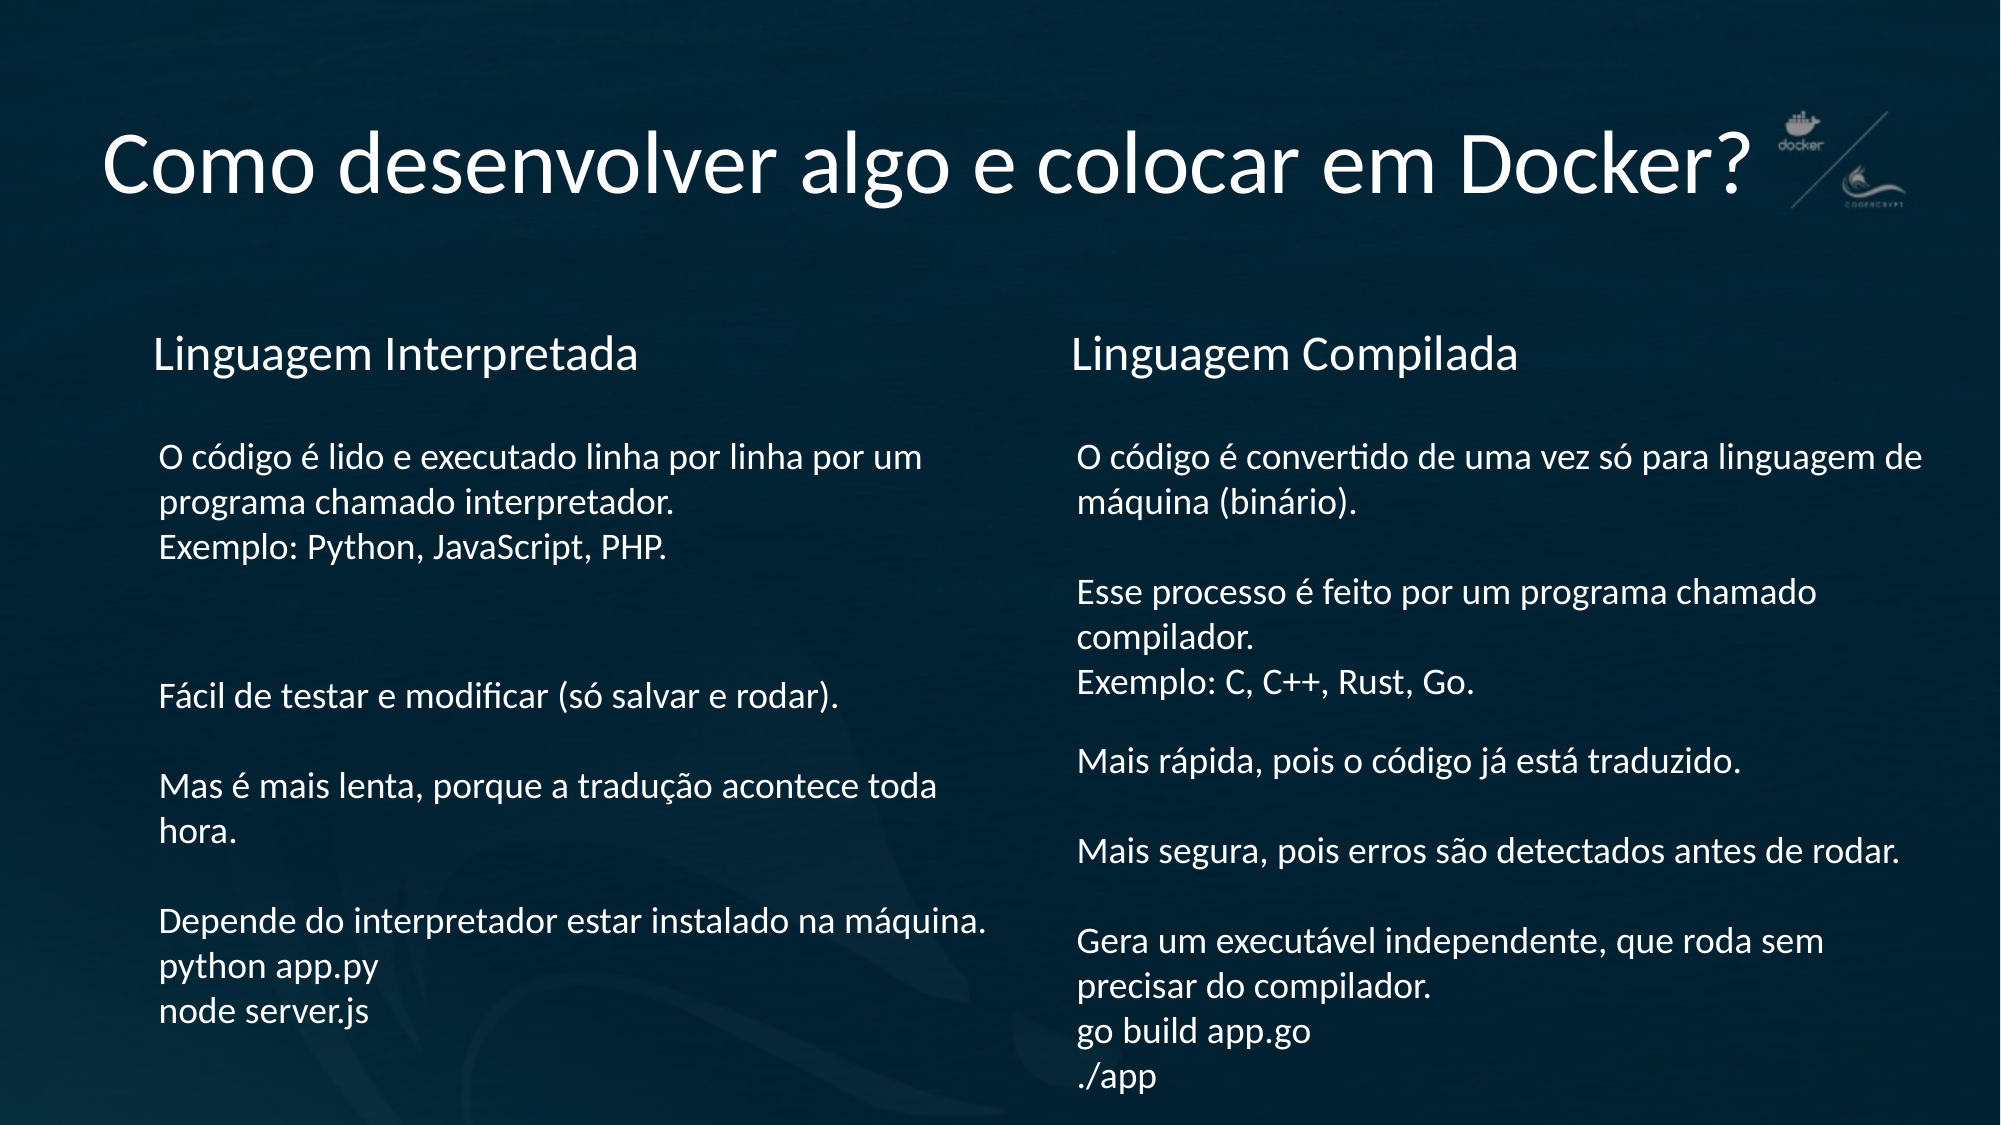

# Como desenvolver algo e colocar em Docker?
Linguagem Interpretada
Linguagem Compilada
O código é lido e executado linha por linha por um programa chamado interpretador.
Exemplo: Python, JavaScript, PHP.
O código é convertido de uma vez só para linguagem de máquina (binário).

Esse processo é feito por um programa chamado compilador.
Exemplo: C, C++, Rust, Go.

Fácil de testar e modificar (só salvar e rodar).

Mas é mais lenta, porque a tradução acontece toda hora.

Depende do interpretador estar instalado na máquina.
python app.py
node server.js
Mais rápida, pois o código já está traduzido.

Mais segura, pois erros são detectados antes de rodar.

Gera um executável independente, que roda sem precisar do compilador.
go build app.go
./app